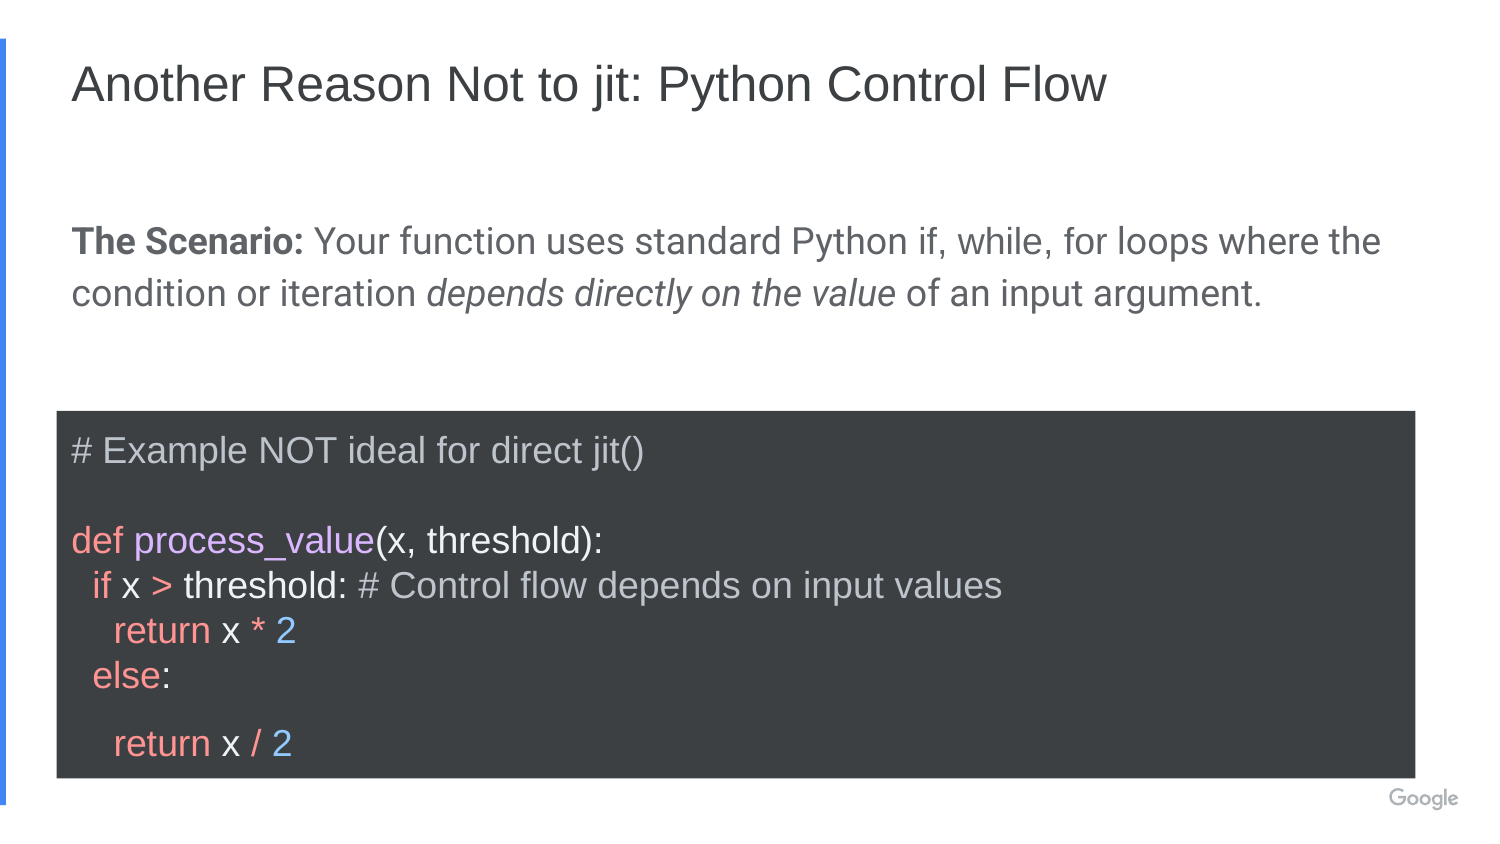

# Another Reason Not to jit: Python Control Flow
The Scenario: Your function uses standard Python if, while, for loops where the condition or iteration depends directly on the value of an input argument.
# Example NOT ideal for direct jit()

def process_value(x, threshold):
  if x > threshold: # Control flow depends on input values
    return x * 2
  else:
    return x / 2